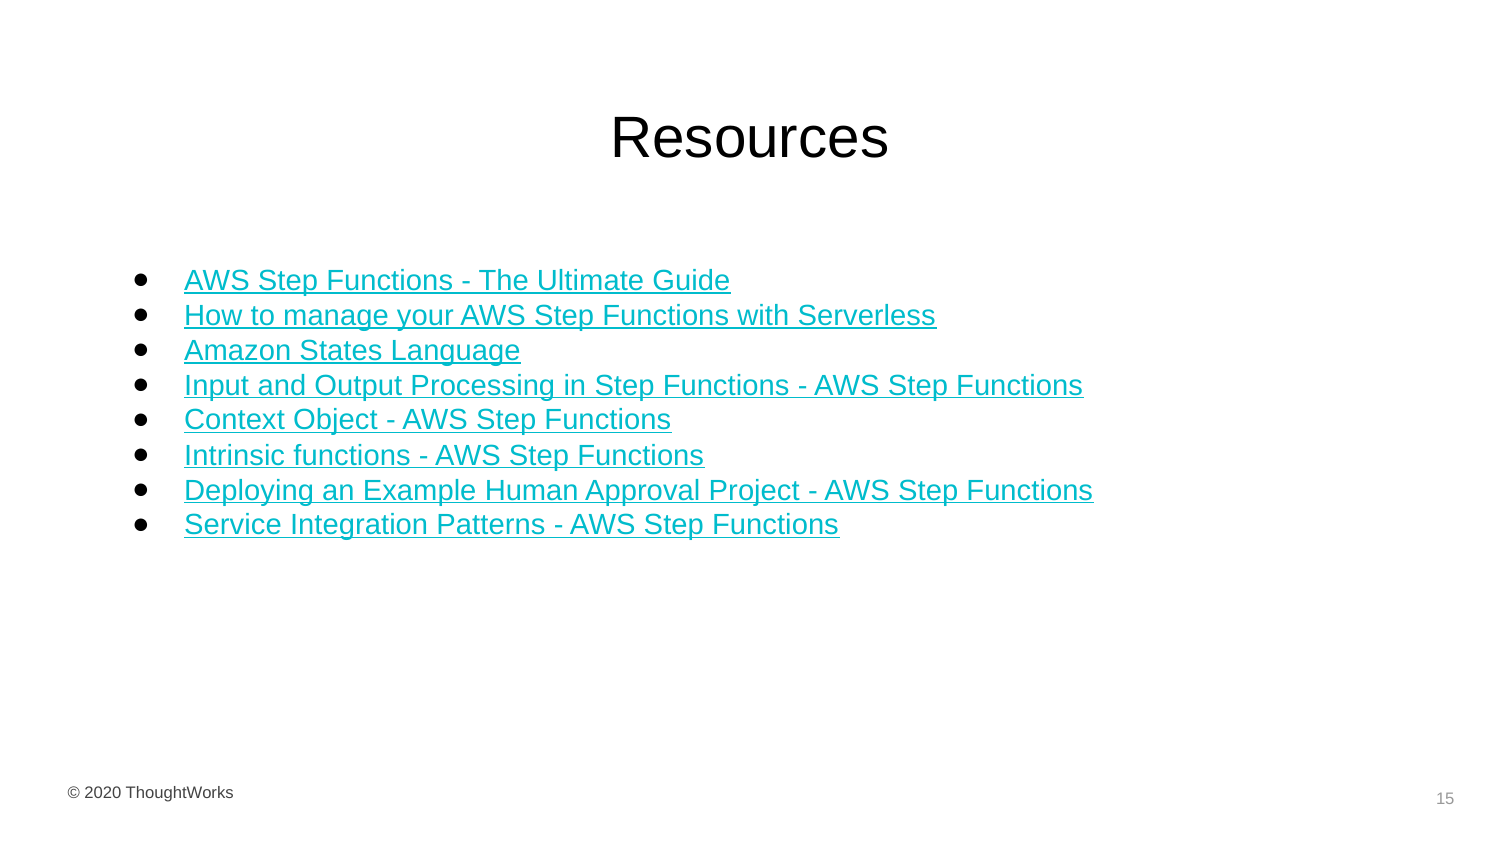

# Resources
AWS Step Functions - The Ultimate Guide
How to manage your AWS Step Functions with Serverless
Amazon States Language
Input and Output Processing in Step Functions - AWS Step Functions
Context Object - AWS Step Functions
Intrinsic functions - AWS Step Functions
Deploying an Example Human Approval Project - AWS Step Functions
Service Integration Patterns - AWS Step Functions
© 2020 ThoughtWorks
15